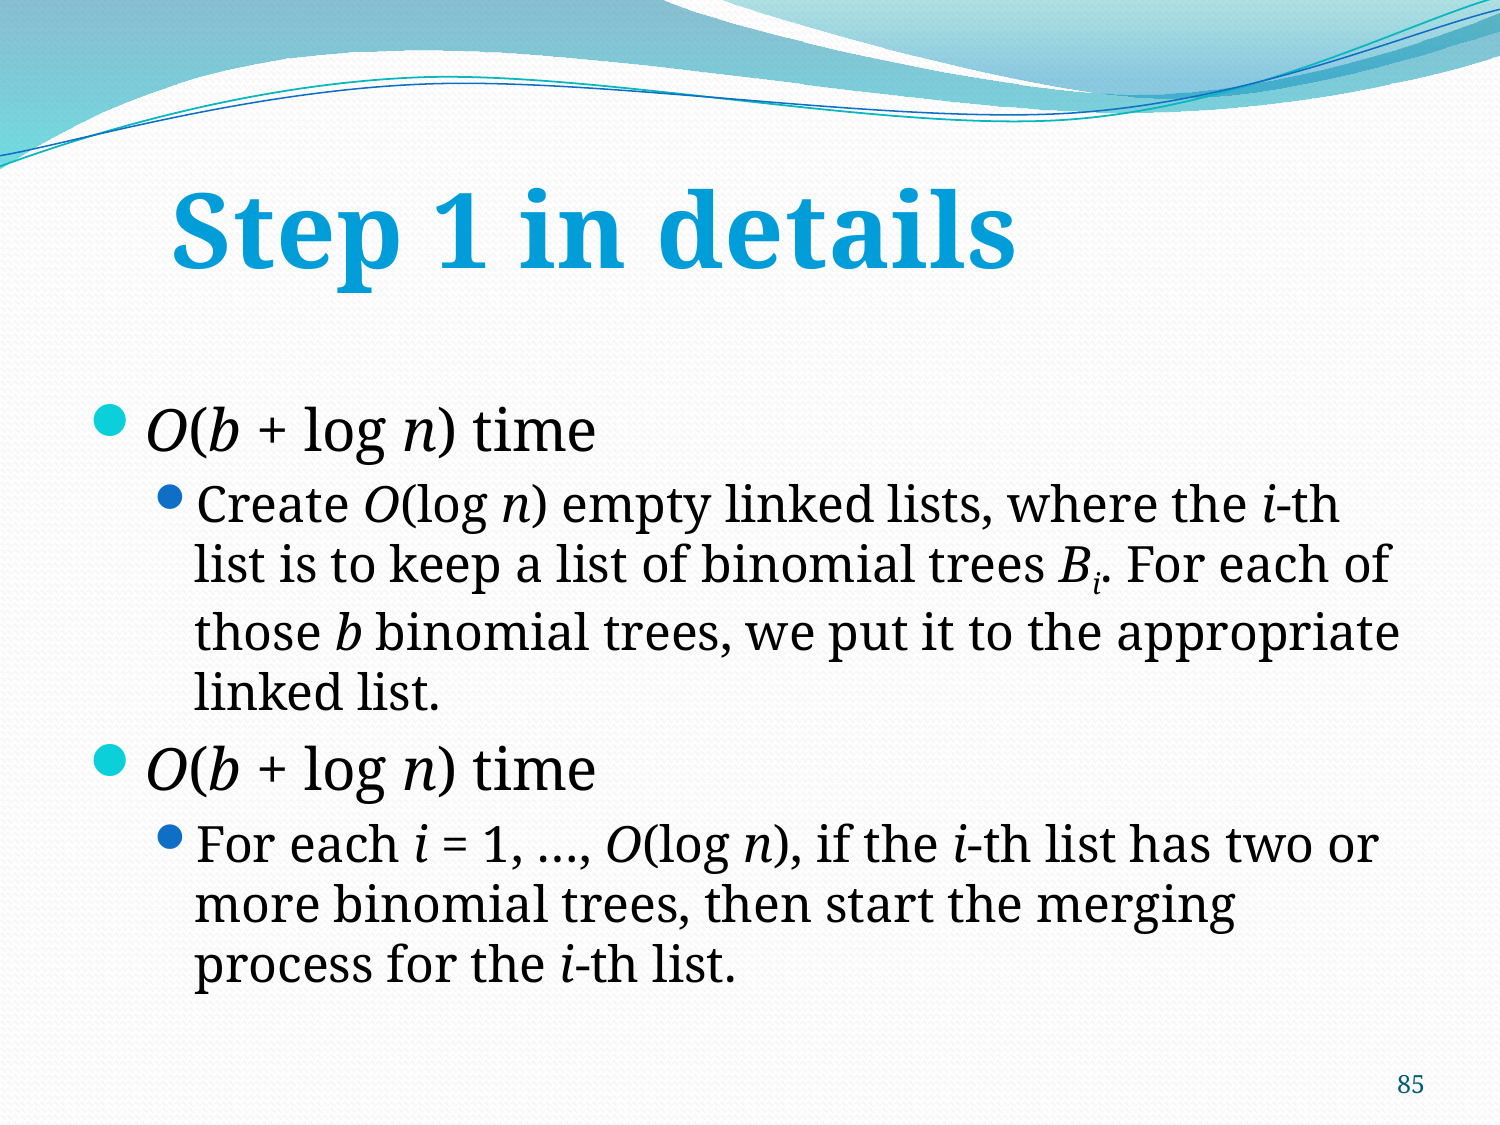

# Step 1 in details
O(b + log n) time
Create O(log n) empty linked lists, where the i-th list is to keep a list of binomial trees Bi. For each of those b binomial trees, we put it to the appropriate linked list.
O(b + log n) time
For each i = 1, …, O(log n), if the i-th list has two or more binomial trees, then start the merging process for the i-th list.
85